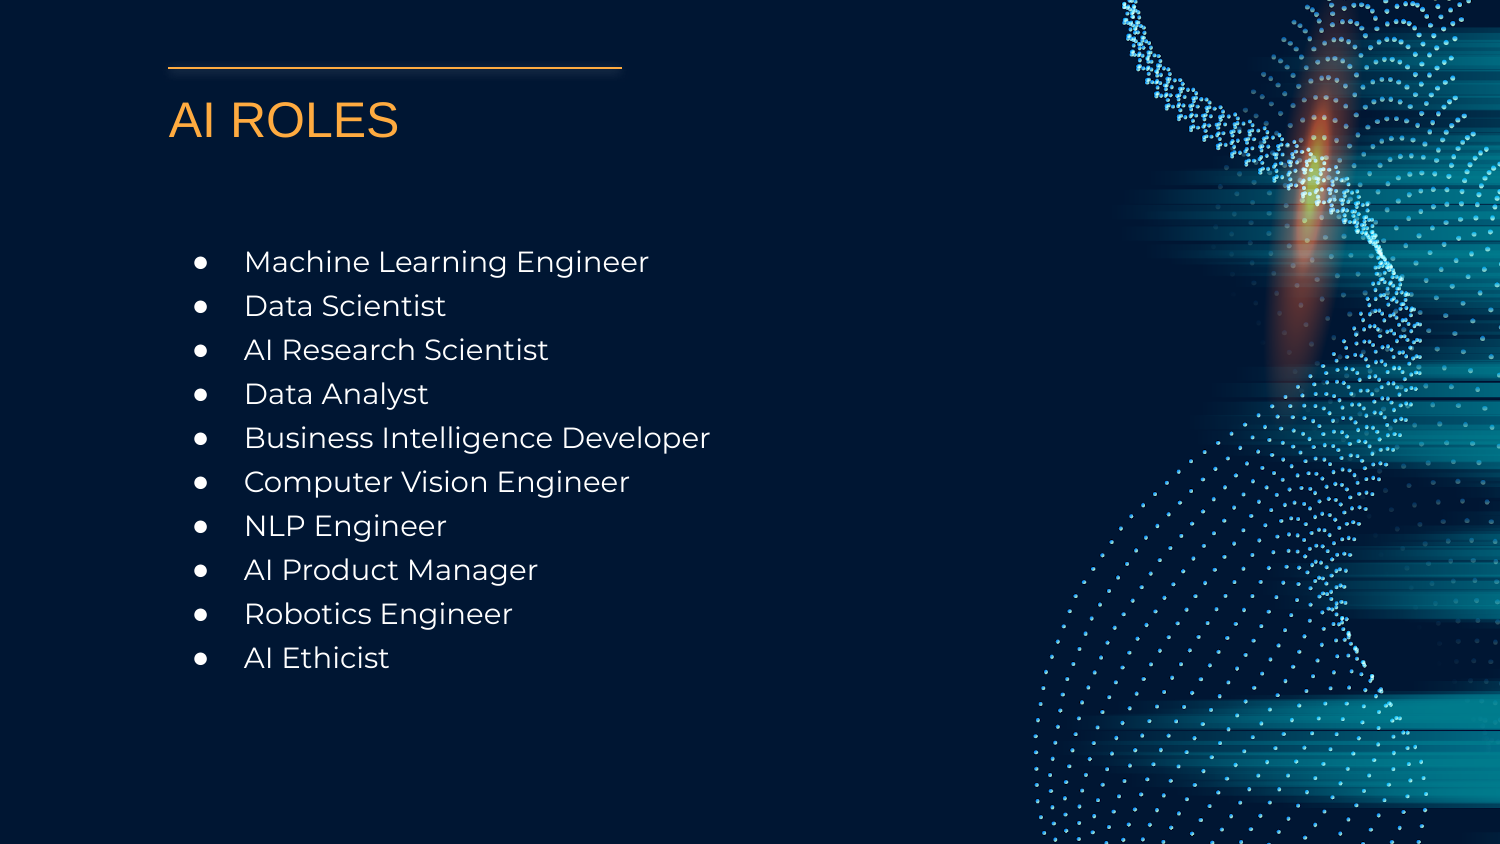

# AI ROLES
Machine Learning Engineer
Data Scientist
AI Research Scientist
Data Analyst
Business Intelligence Developer
Computer Vision Engineer
NLP Engineer
AI Product Manager
Robotics Engineer
AI Ethicist